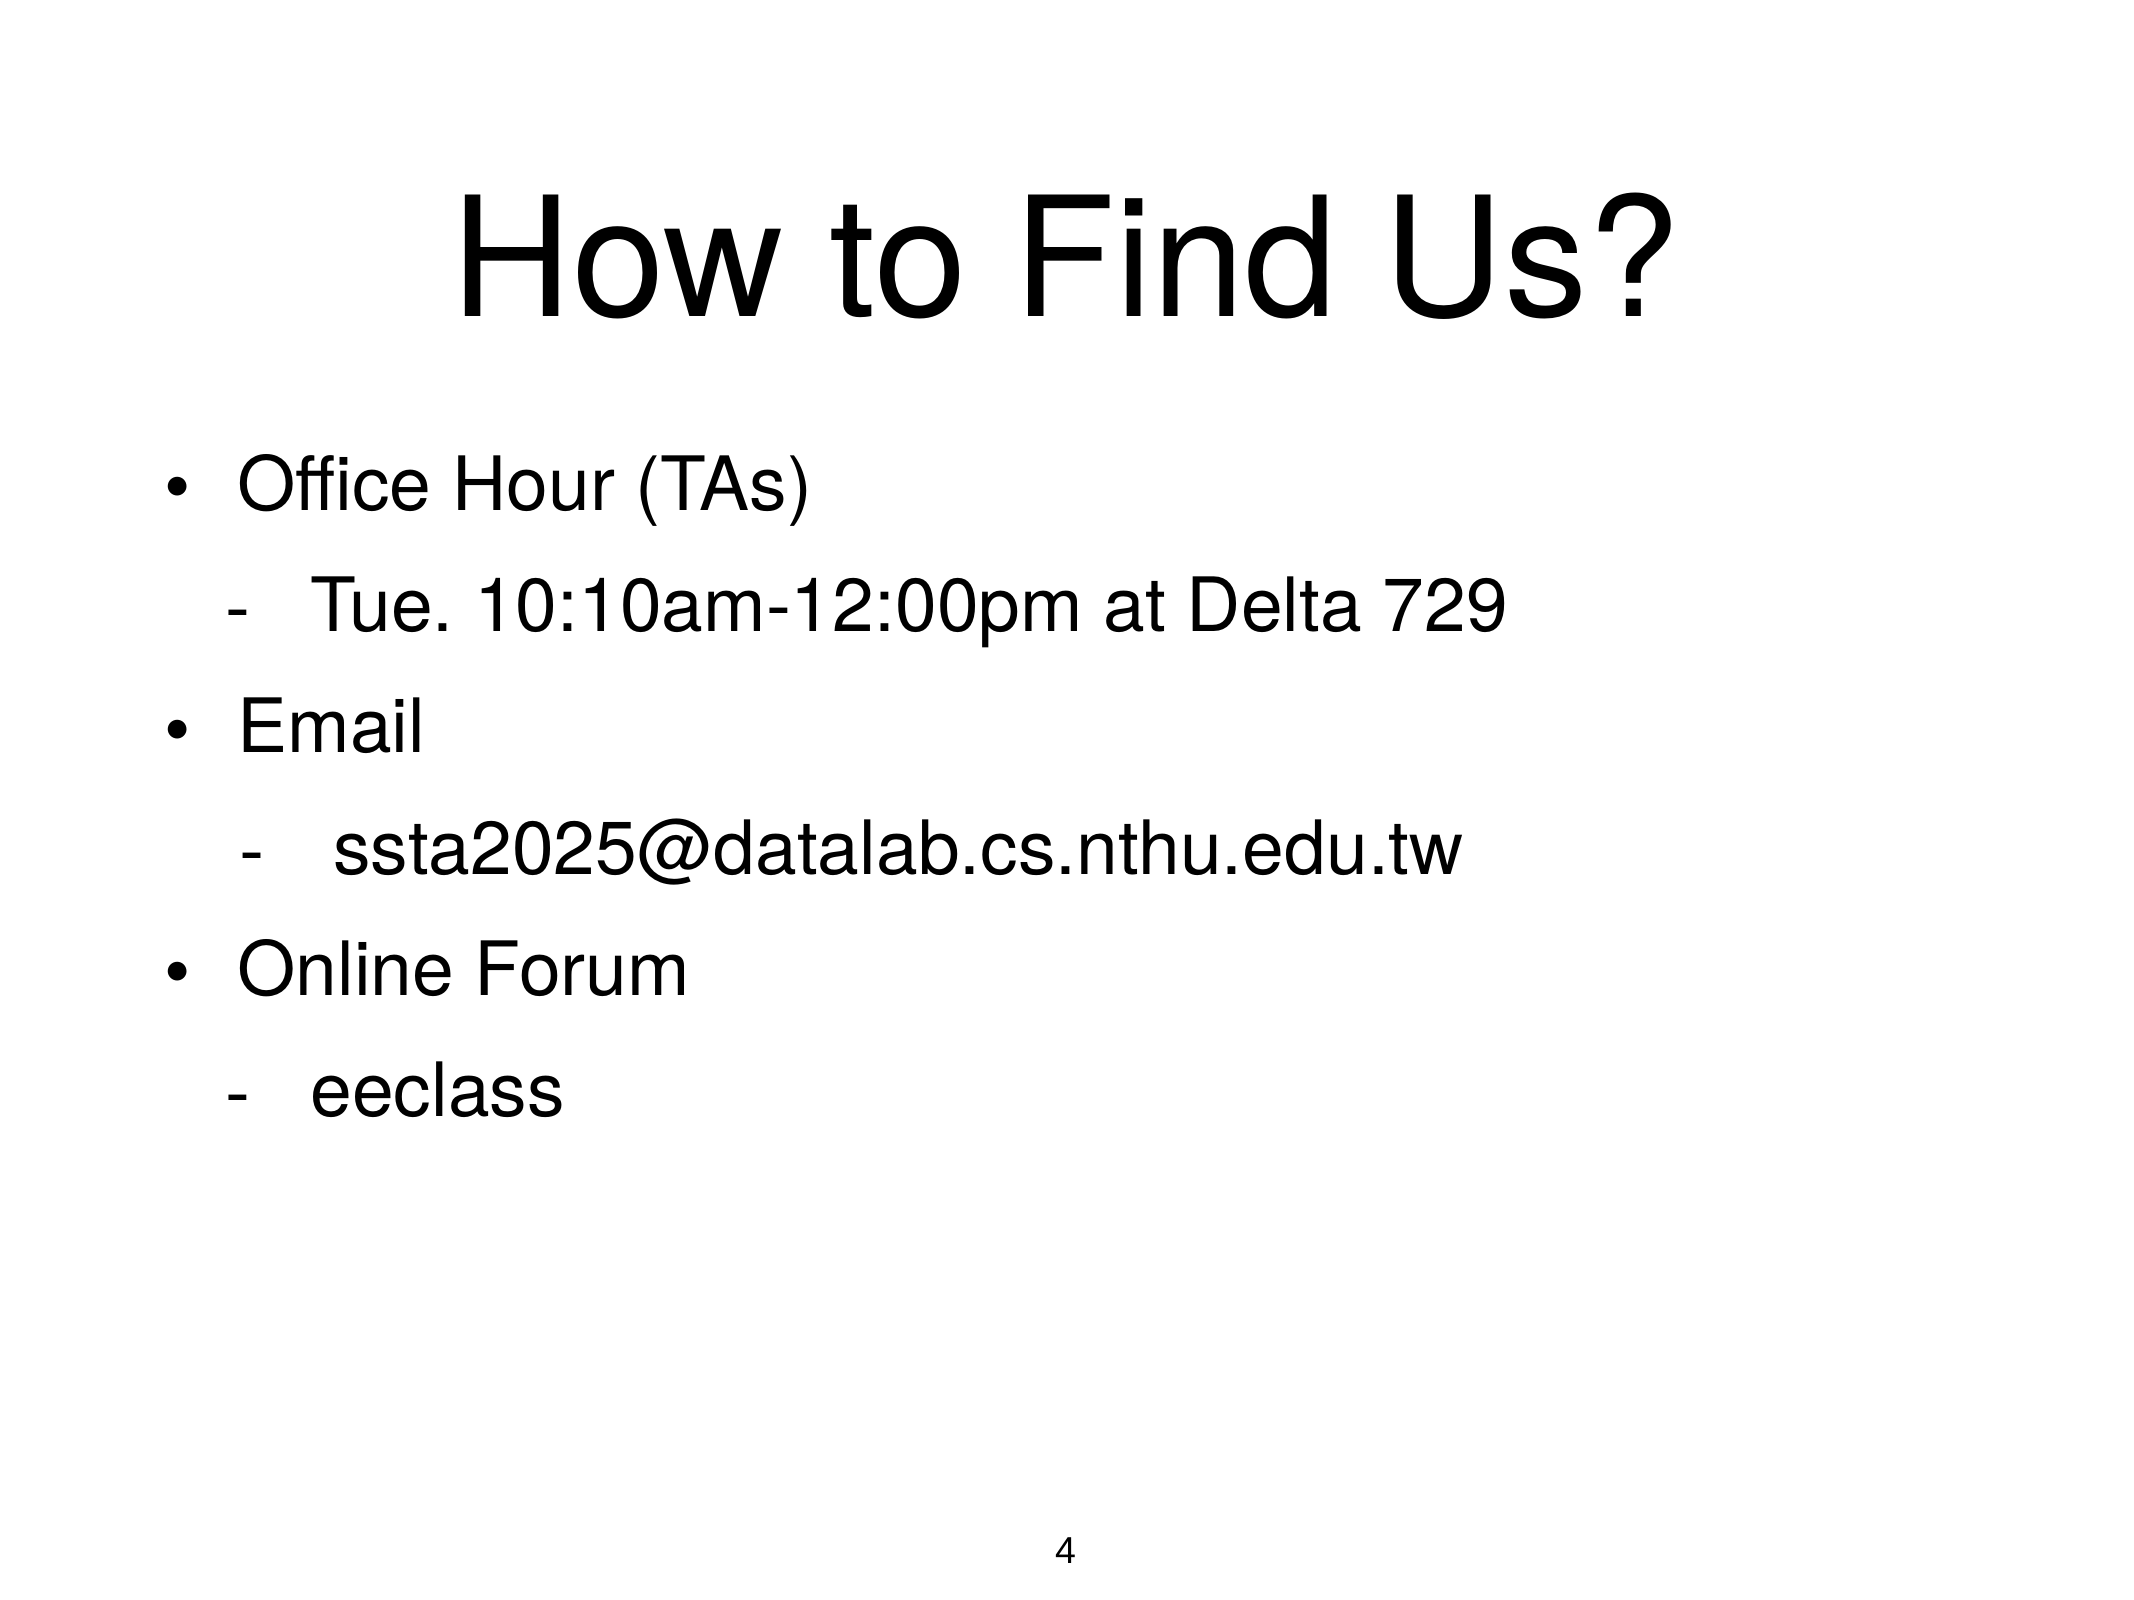

# How to Find Us?
Office Hour (TAs)
Tue. 10:10am-12:00pm at Delta 729
Email
ssta2025@datalab.cs.nthu.edu.tw
Online Forum
eeclass
4